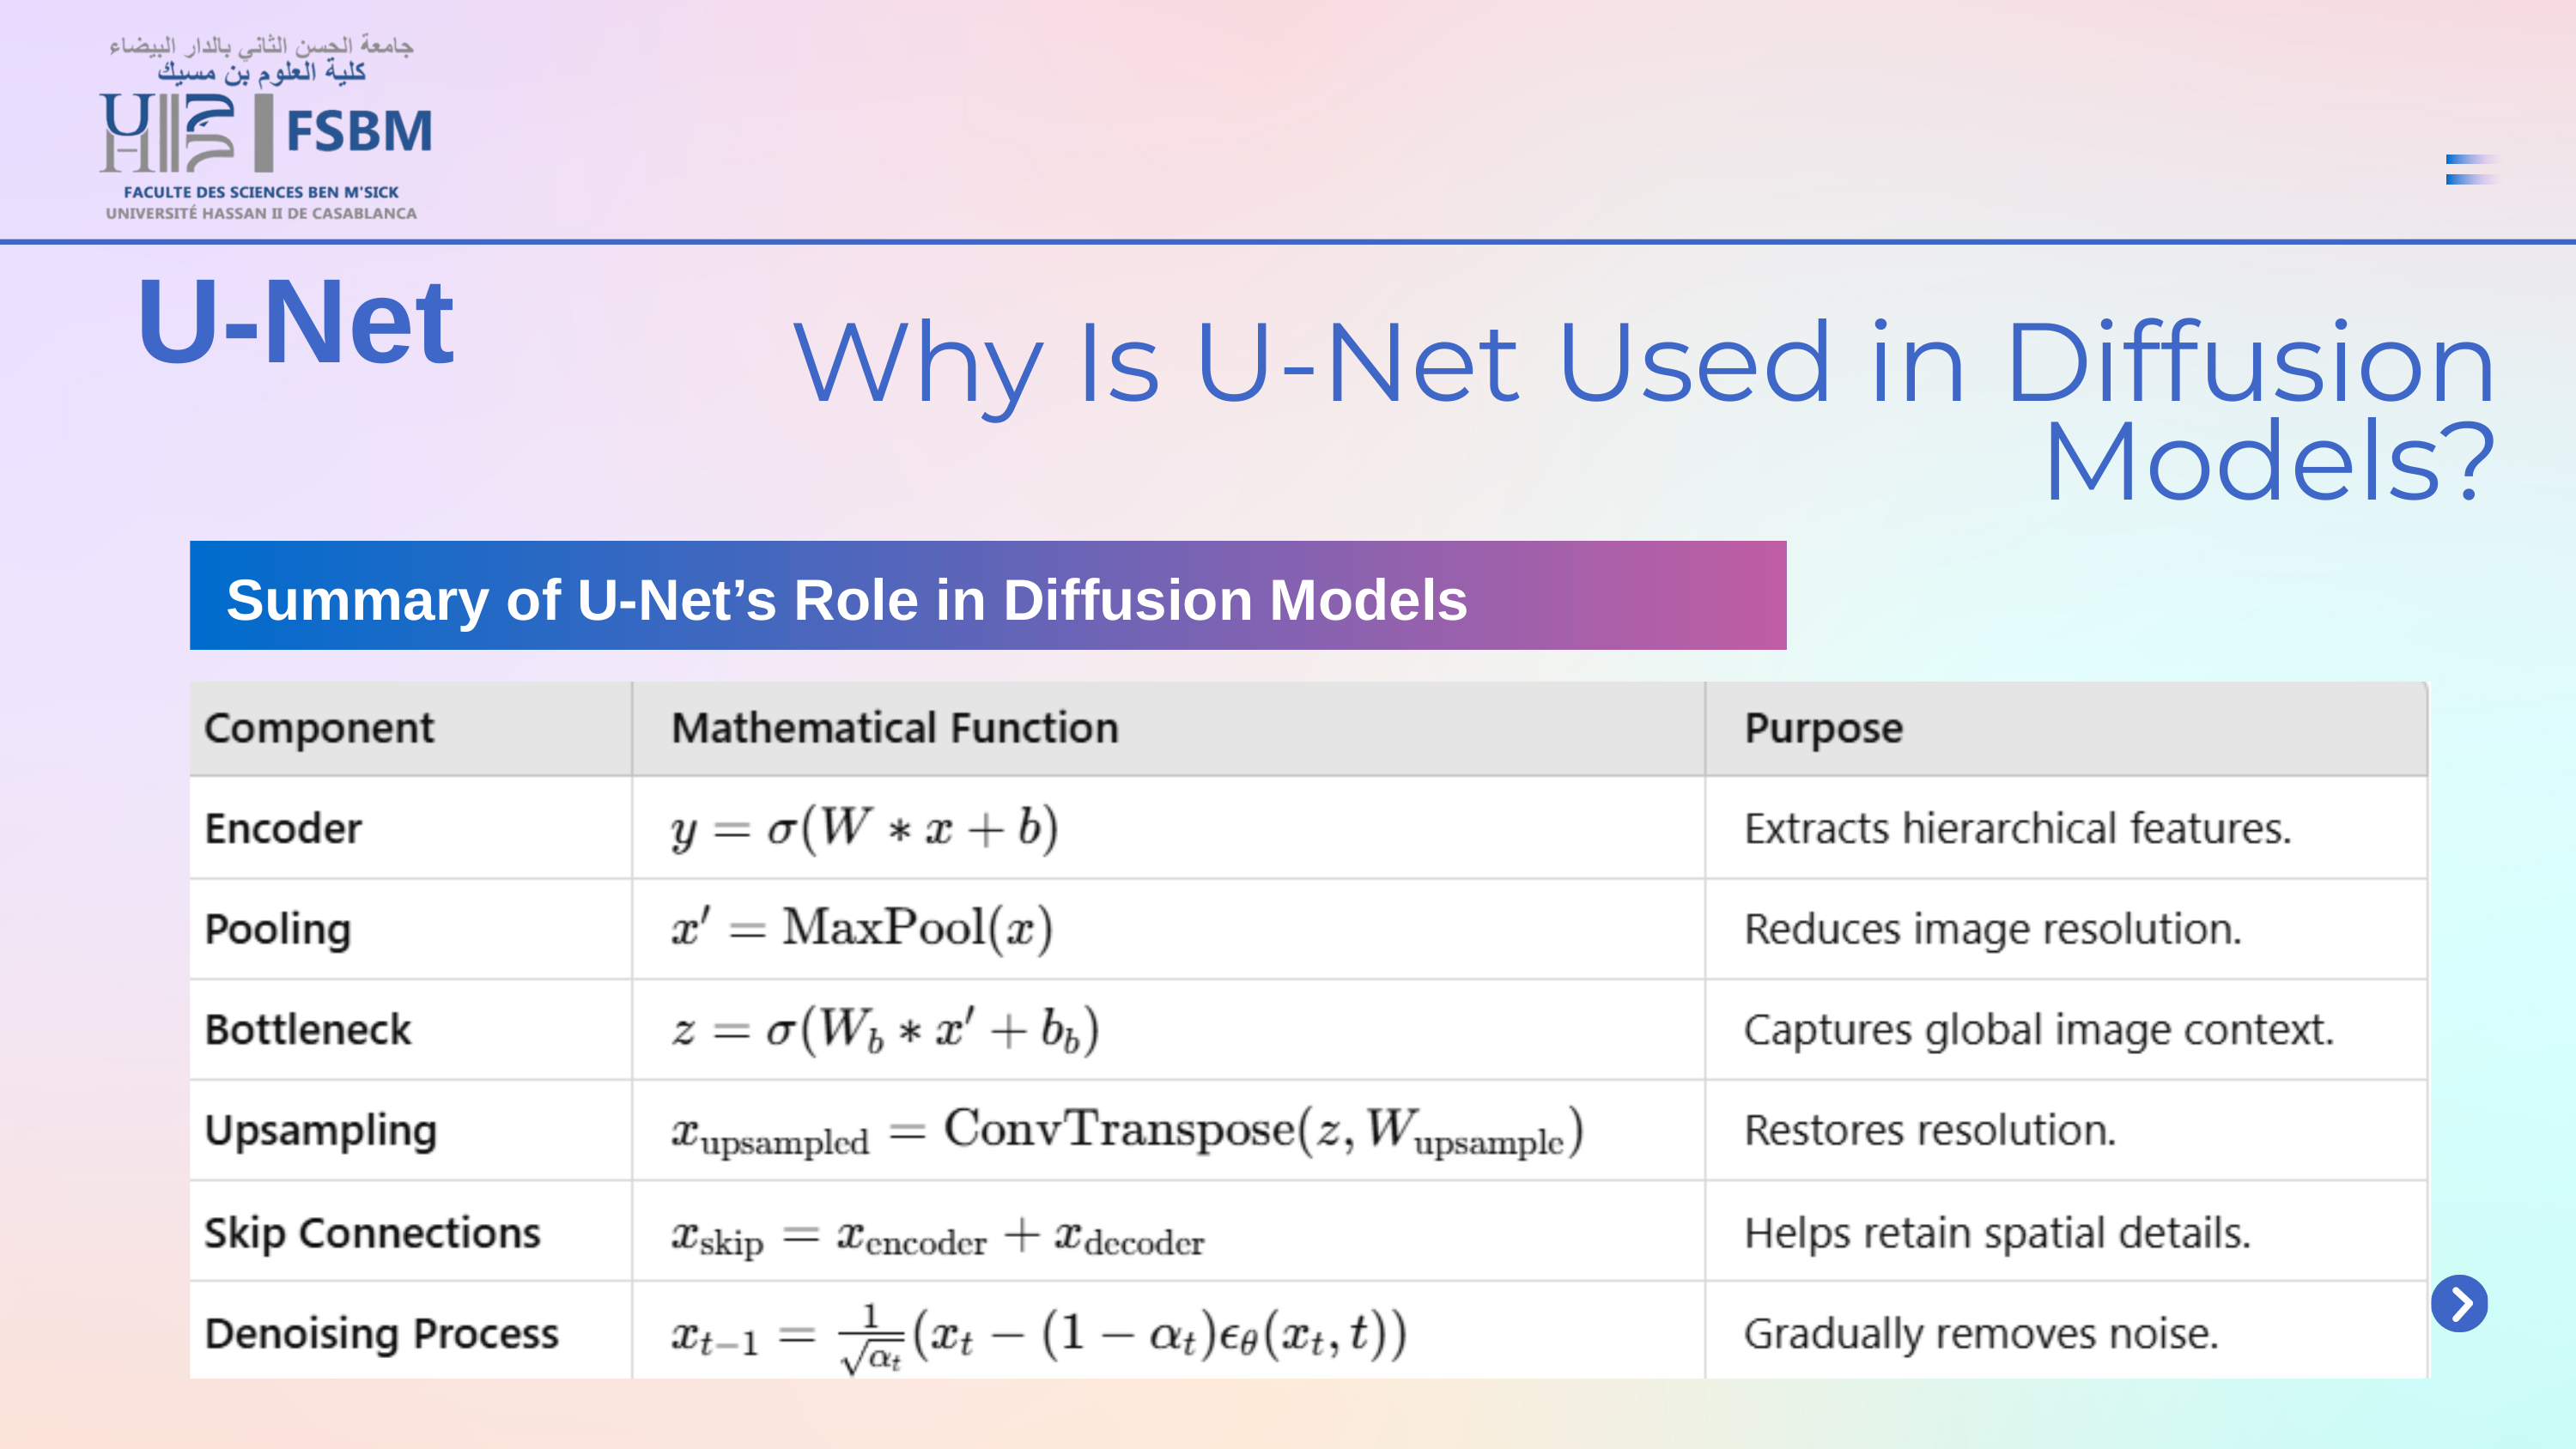

U-Net
Why Is U-Net Used in Diffusion Models?

Summary of U-Net’s Role in Diffusion Models